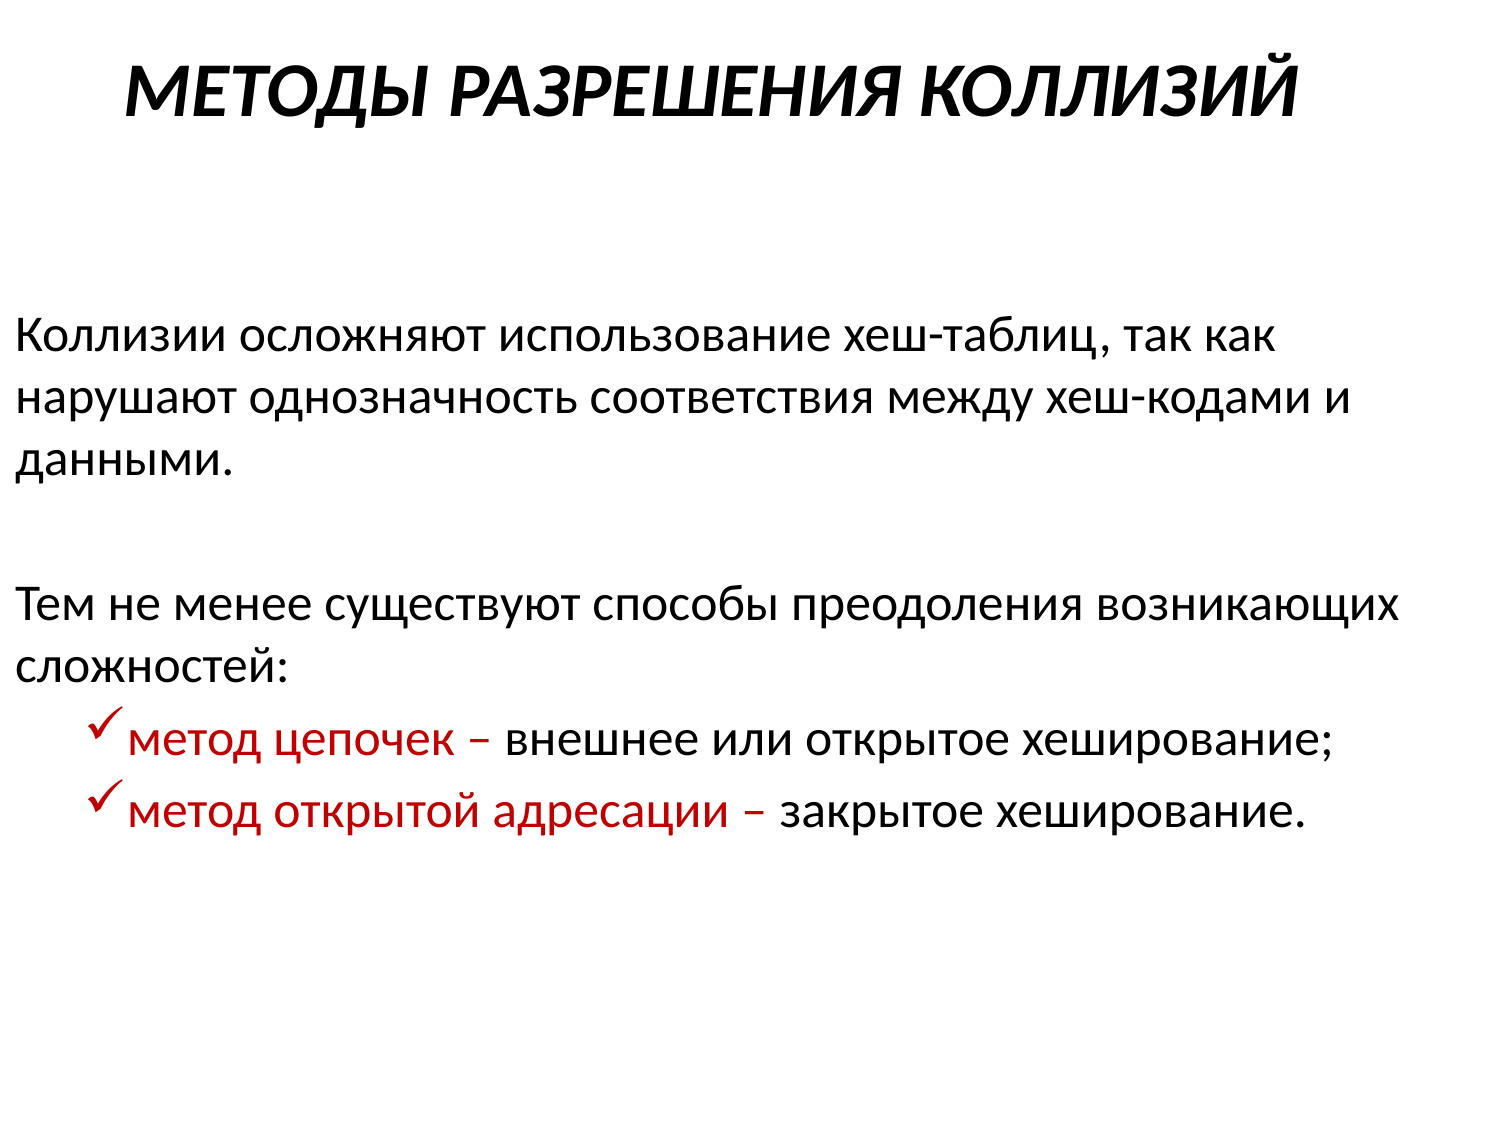

# МЕТОДЫ РАЗРЕШЕНИЯ КОЛЛИЗИЙ
Коллизии осложняют использование хеш-таблиц, так как нарушают однозначность соответствия между хеш-кодами и данными.

Тем не менее существуют способы преодоления возникающих сложностей:
метод цепочек – внешнее или открытое хеширование;
метод открытой адресации – закрытое хеширование.